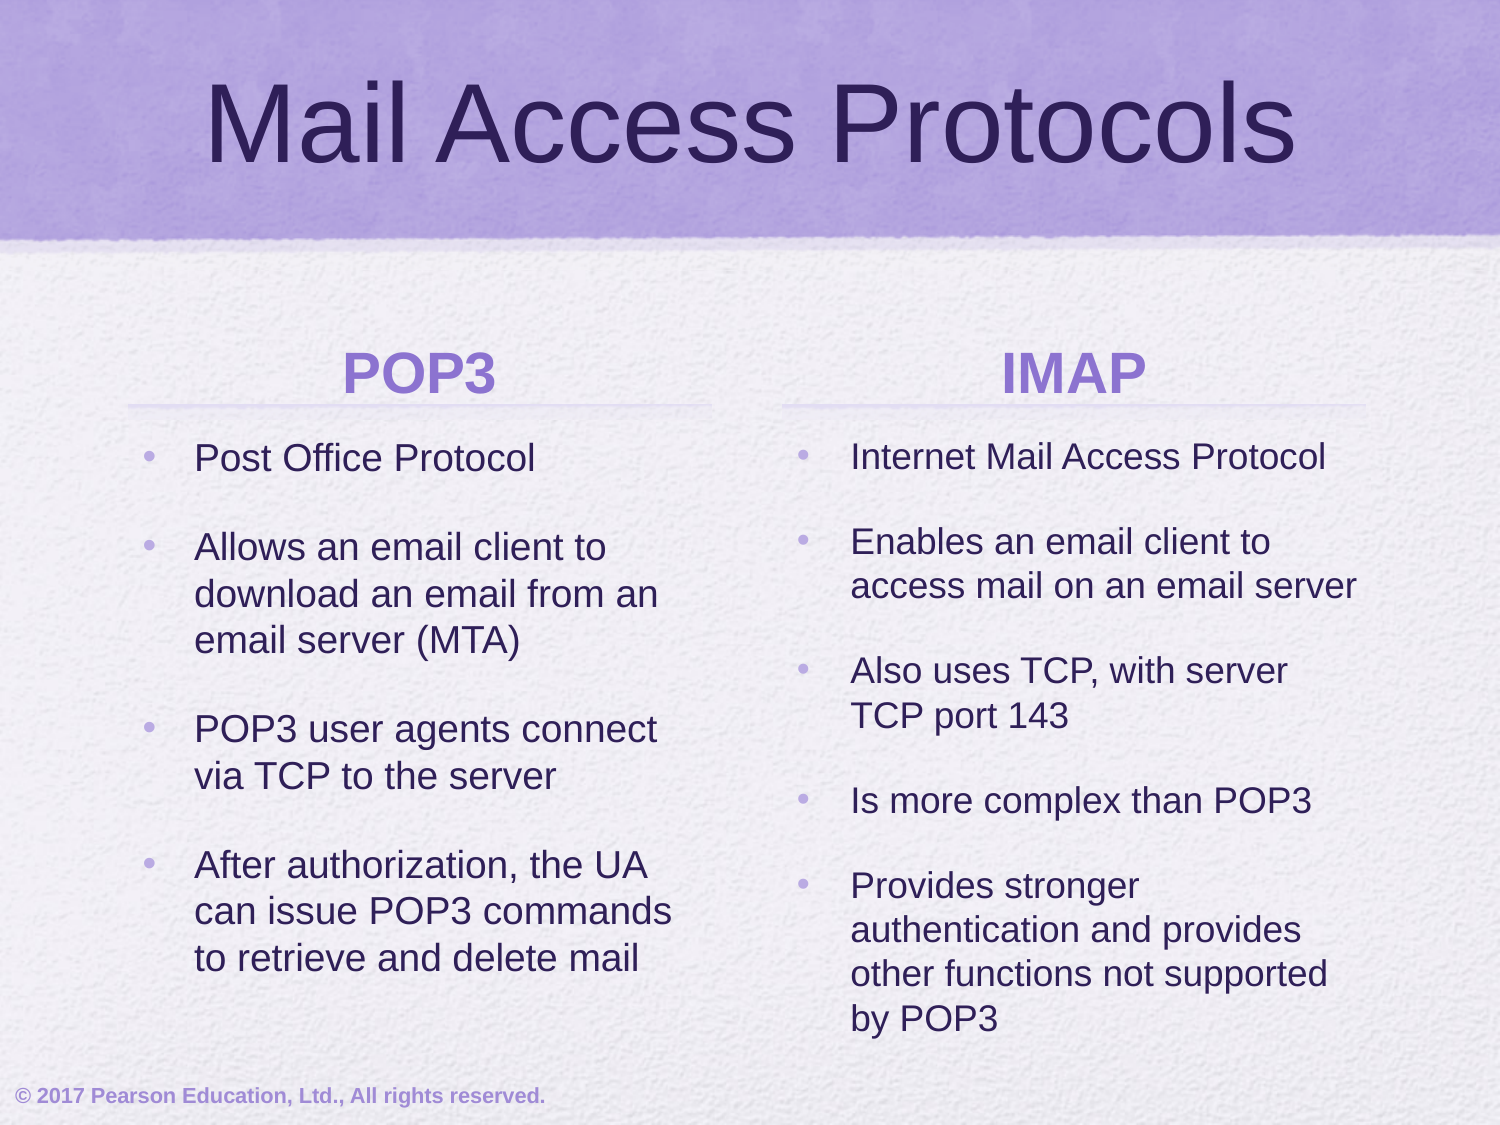

# Mail Access Protocols
POP3
IMAP
Post Office Protocol
Allows an email client to download an email from an email server (MTA)
POP3 user agents connect via TCP to the server
After authorization, the UA can issue POP3 commands to retrieve and delete mail
Internet Mail Access Protocol
Enables an email client to access mail on an email server
Also uses TCP, with server TCP port 143
Is more complex than POP3
Provides stronger authentication and provides other functions not supported by POP3
© 2017 Pearson Education, Ltd., All rights reserved.